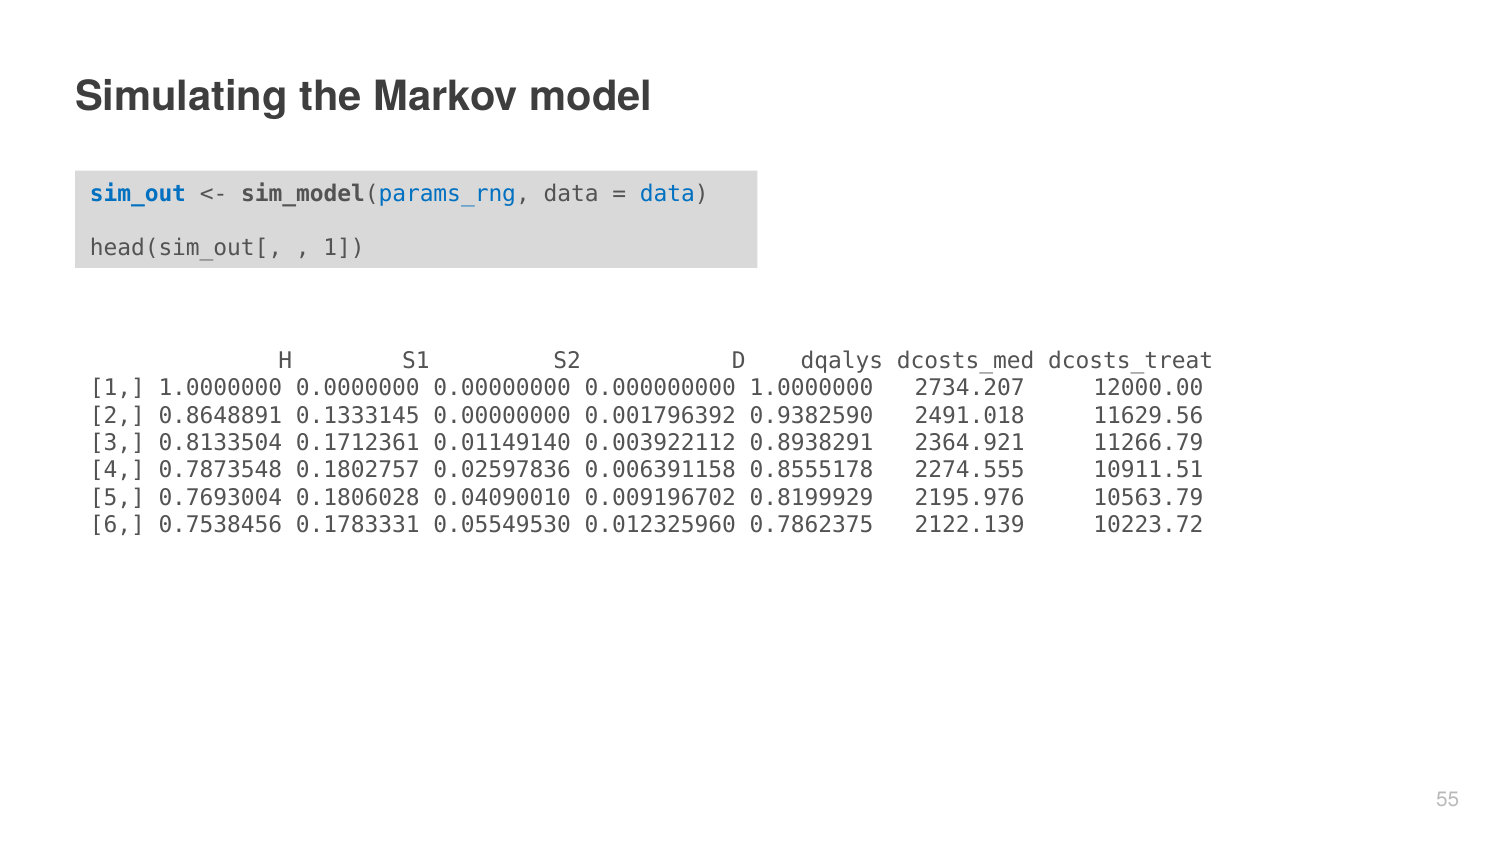

# Simulating the Markov model
sim_out <- sim_model(params_rng, data = data)

head(sim_out[, , 1])
                             H        S1         S2           D    dqalys dcosts_med dcosts_treat
[1,] 1.0000000 0.0000000 0.00000000 0.000000000 1.0000000   2734.207     12000.00
[2,] 0.8648891 0.1333145 0.00000000 0.001796392 0.9382590   2491.018     11629.56
[3,] 0.8133504 0.1712361 0.01149140 0.003922112 0.8938291   2364.921     11266.79
[4,] 0.7873548 0.1802757 0.02597836 0.006391158 0.8555178   2274.555     10911.51
[5,] 0.7693004 0.1806028 0.04090010 0.009196702 0.8199929   2195.976     10563.79
[6,] 0.7538456 0.1783331 0.05549530 0.012325960 0.7862375   2122.139     10223.72
55